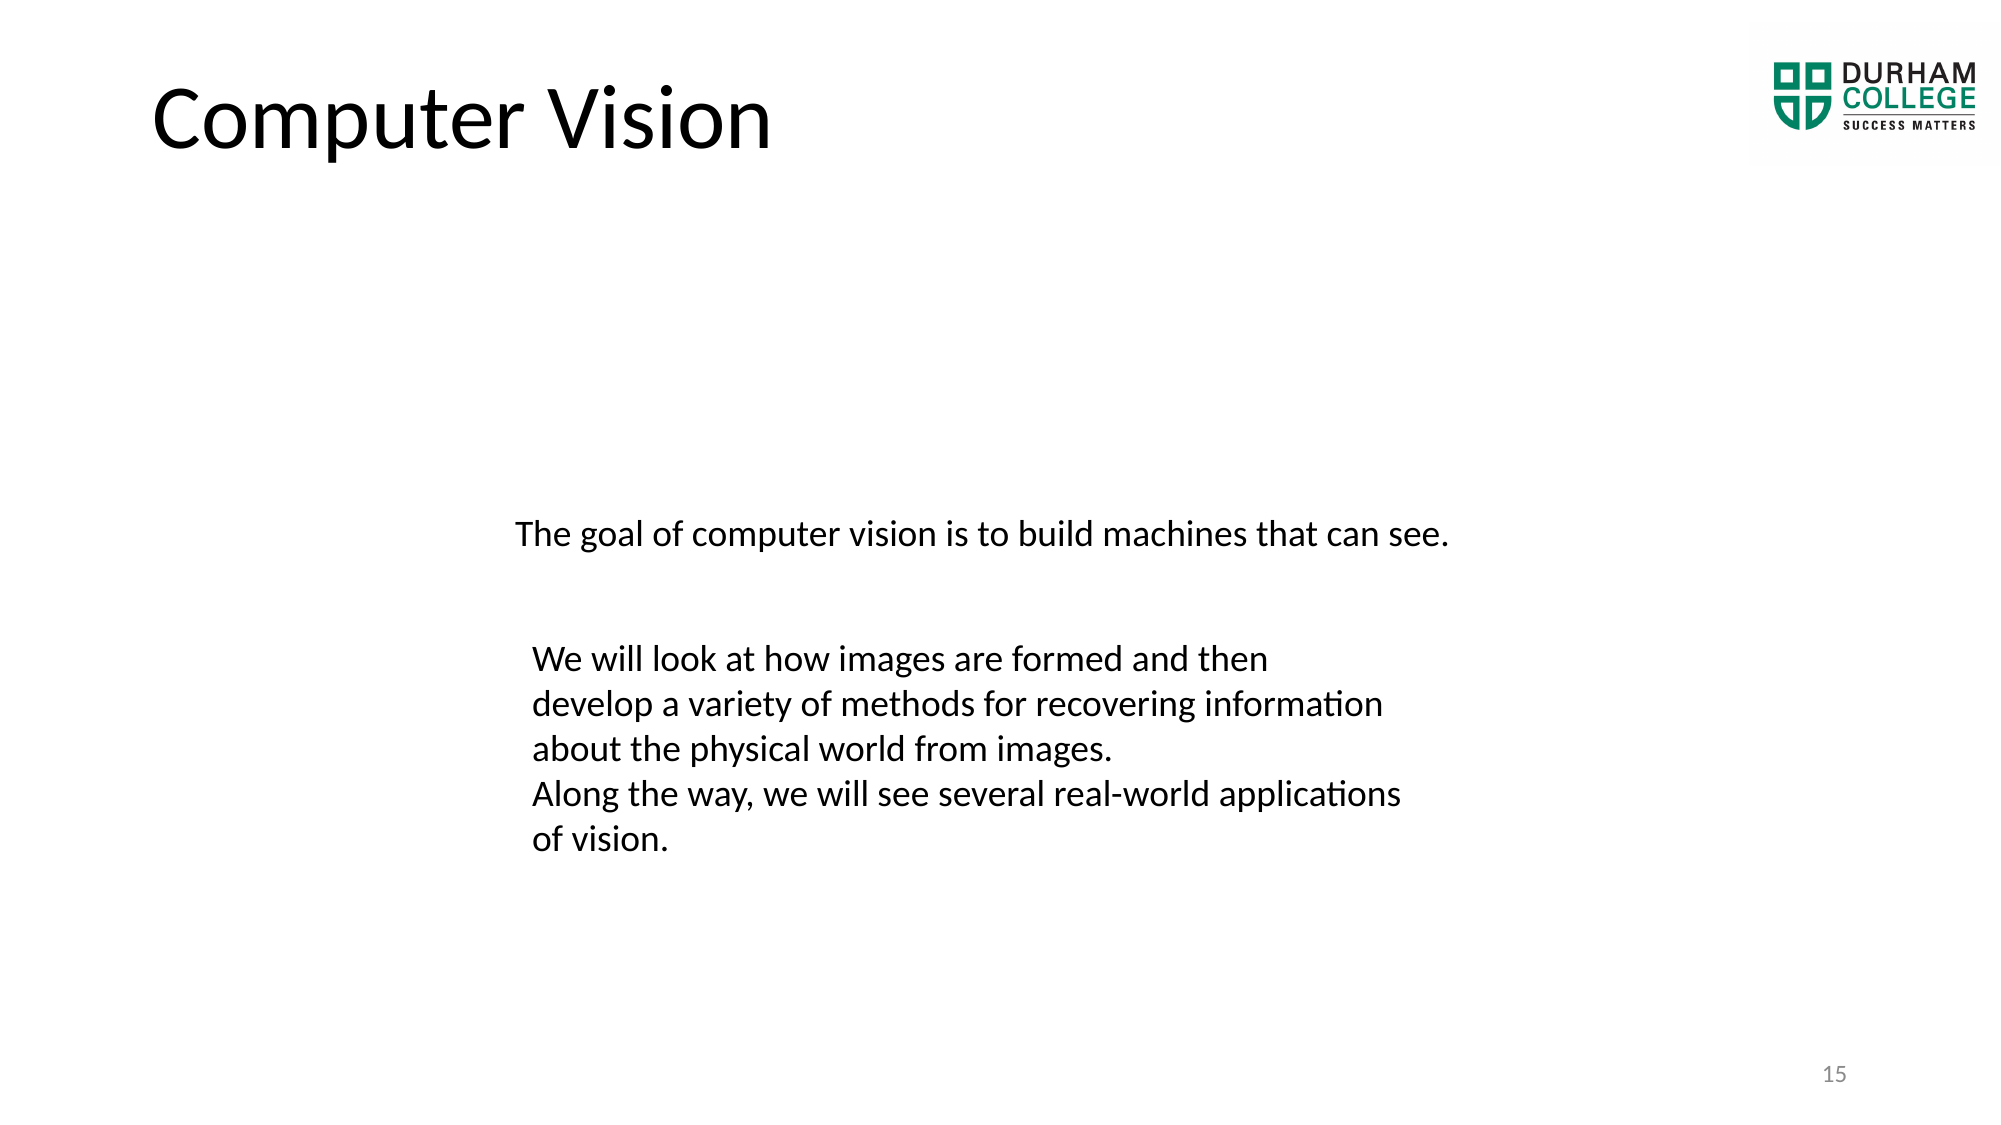

# Computer Vision
The goal of computer vision is to build machines that can see.
We will look at how images are formed and then
develop a variety of methods for recovering information
about the physical world from images.
Along the way, we will see several real-world applications
of vision.
15